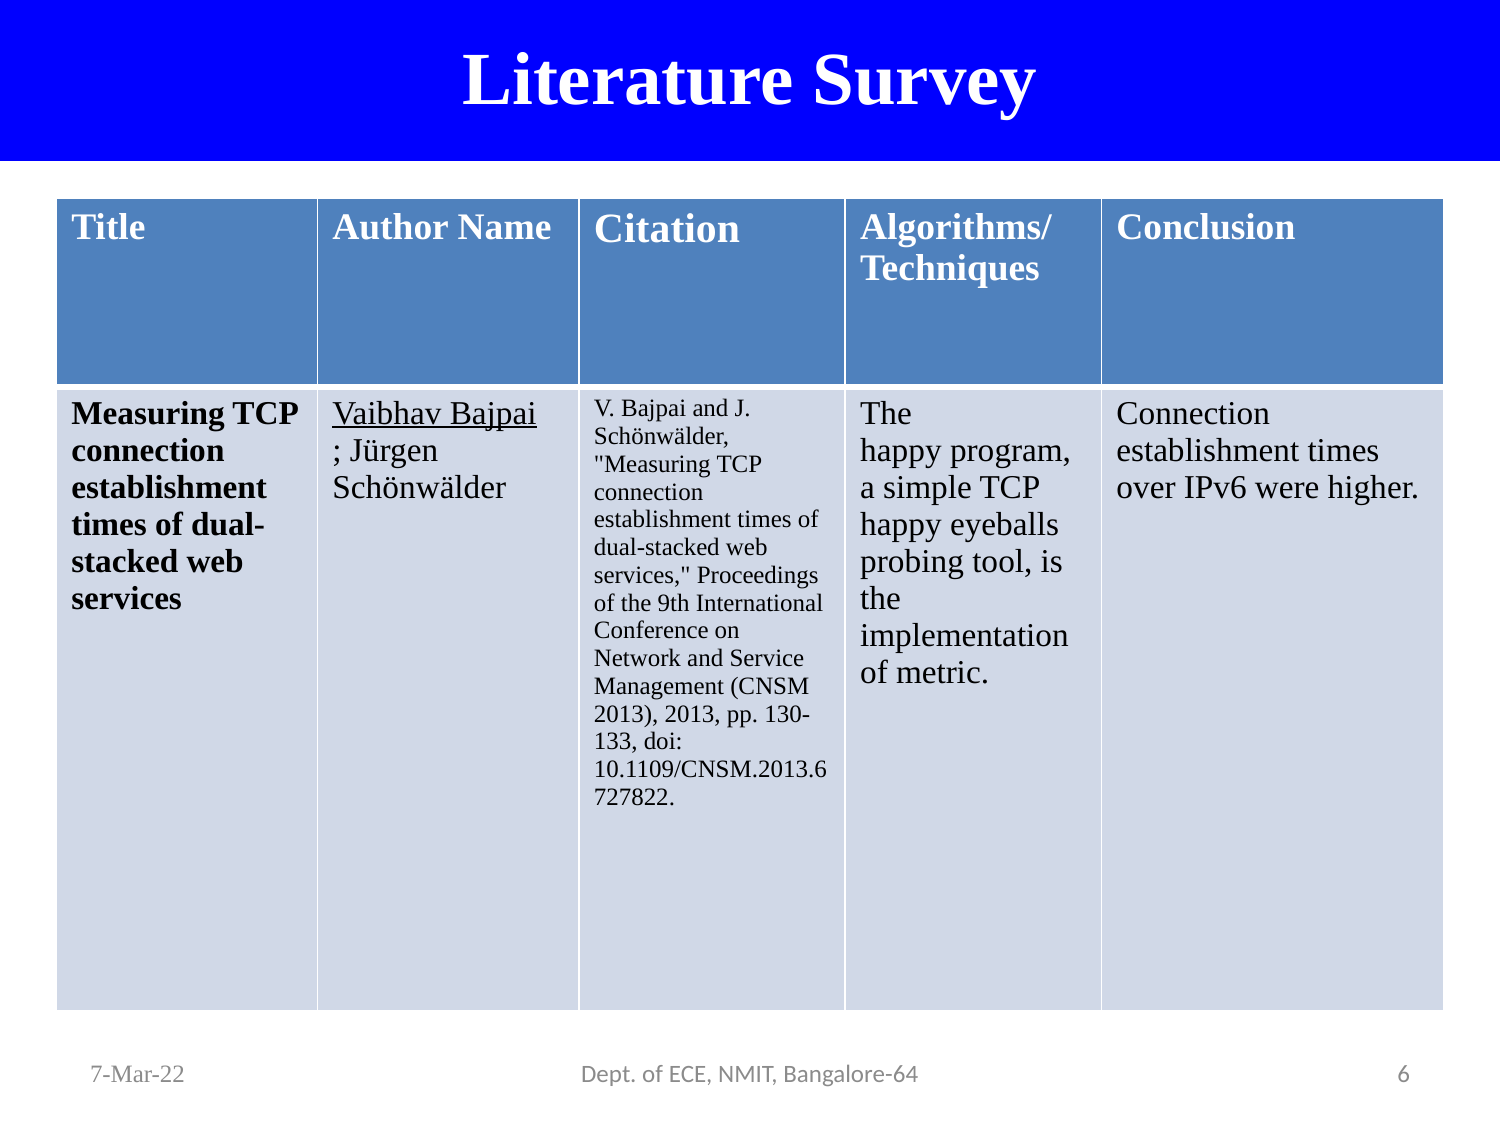

# Literature Survey
| Title | Author Name | Citation | Algorithms/Techniques | Conclusion |
| --- | --- | --- | --- | --- |
| Measuring TCP connection establishment times of dual-stacked web services | Vaibhav Bajpai ; Jürgen Schönwälder | V. Bajpai and J. Schönwälder, "Measuring TCP connection establishment times of dual-stacked web services," Proceedings of the 9th International Conference on Network and Service Management (CNSM 2013), 2013, pp. 130-133, doi: 10.1109/CNSM.2013.6727822. | The happy program, a simple TCP happy eyeballs probing tool, is the implementation of metric. | Connection establishment times over IPv6 were higher. |
7-Mar-22
Dept. of ECE, NMIT, Bangalore-64
6